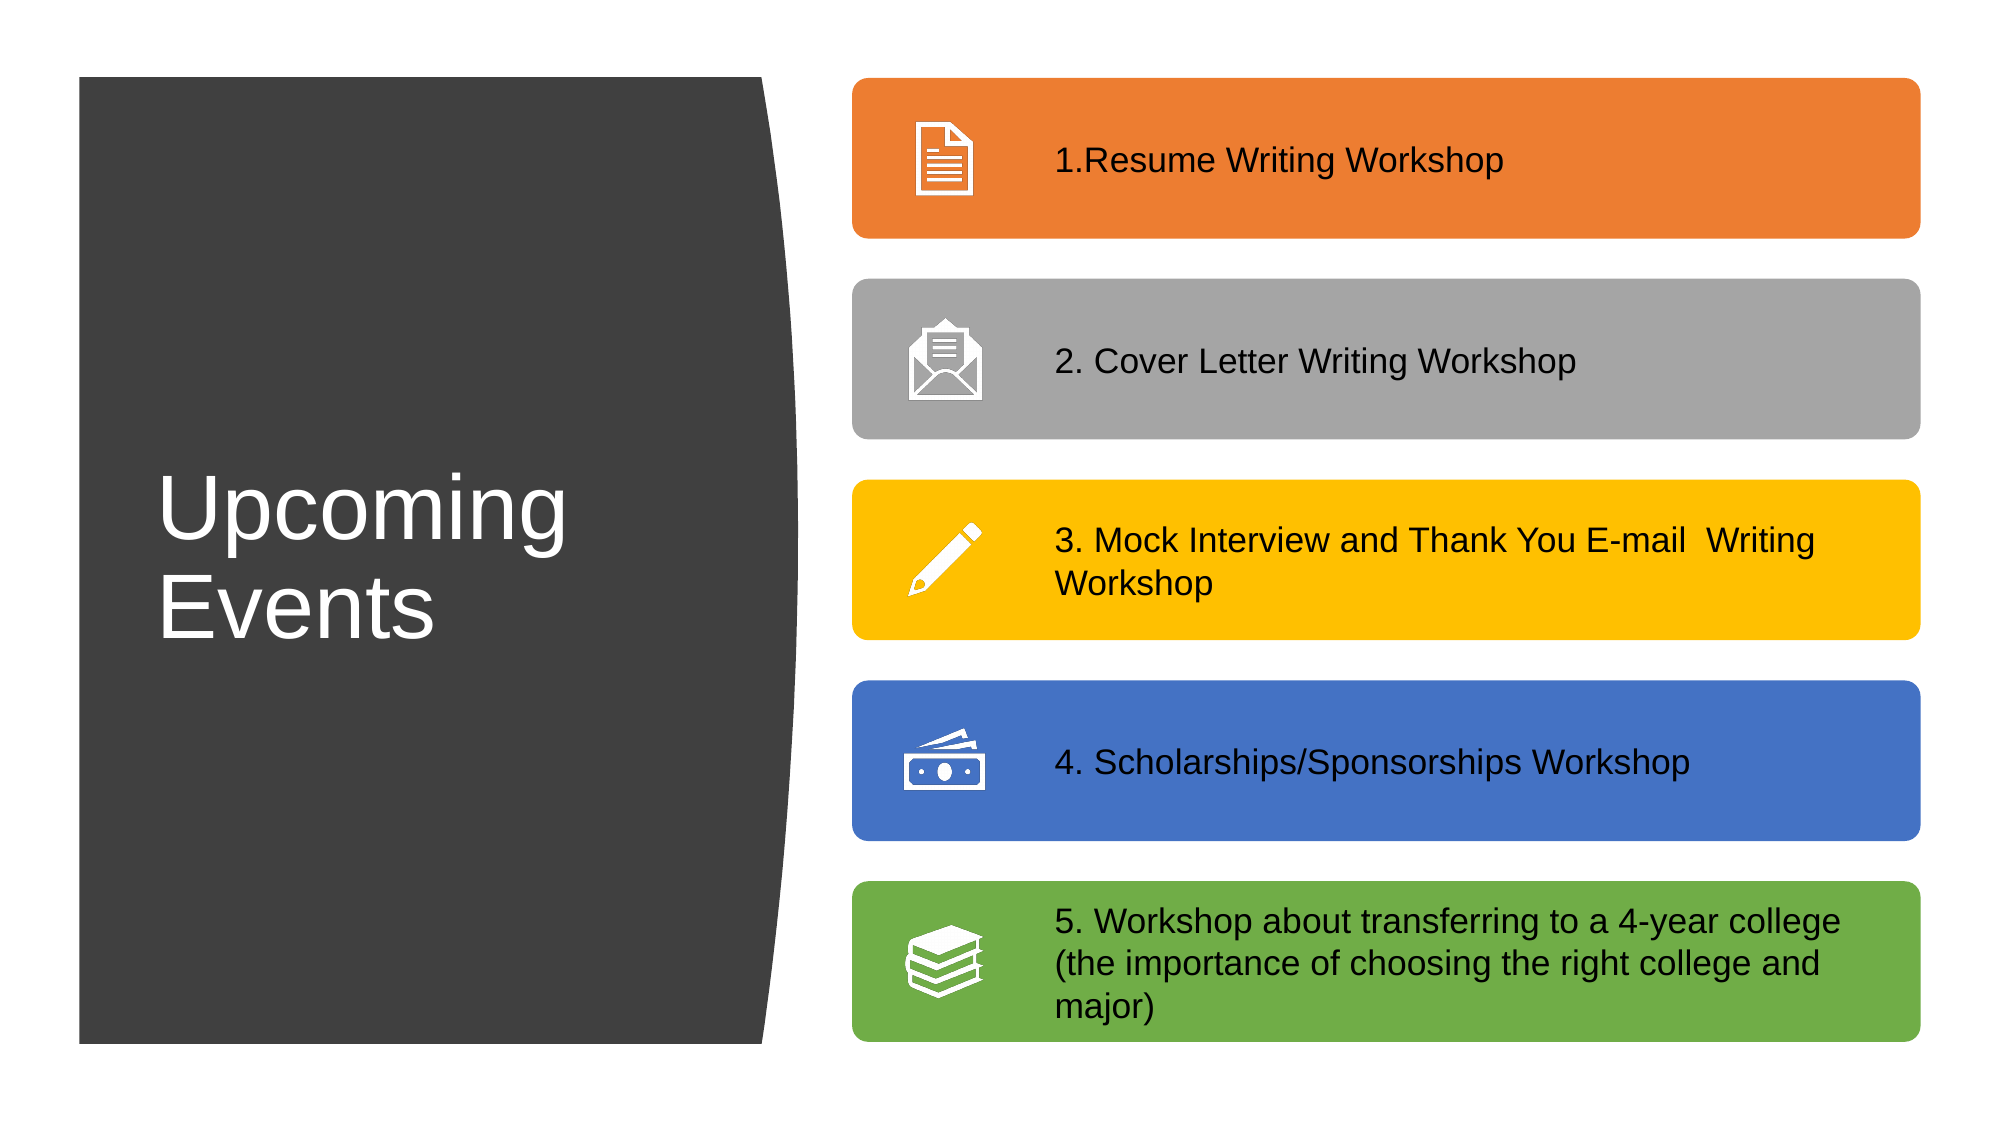

1.Resume Writing Workshop
2. Cover Letter Writing Workshop
3. Mock Interview and Thank You E-mail  Writing Workshop
4. Scholarships/Sponsorships Workshop
5. Workshop about transferring to a 4-year college (the importance of choosing the right college and major)

# Upcoming Events